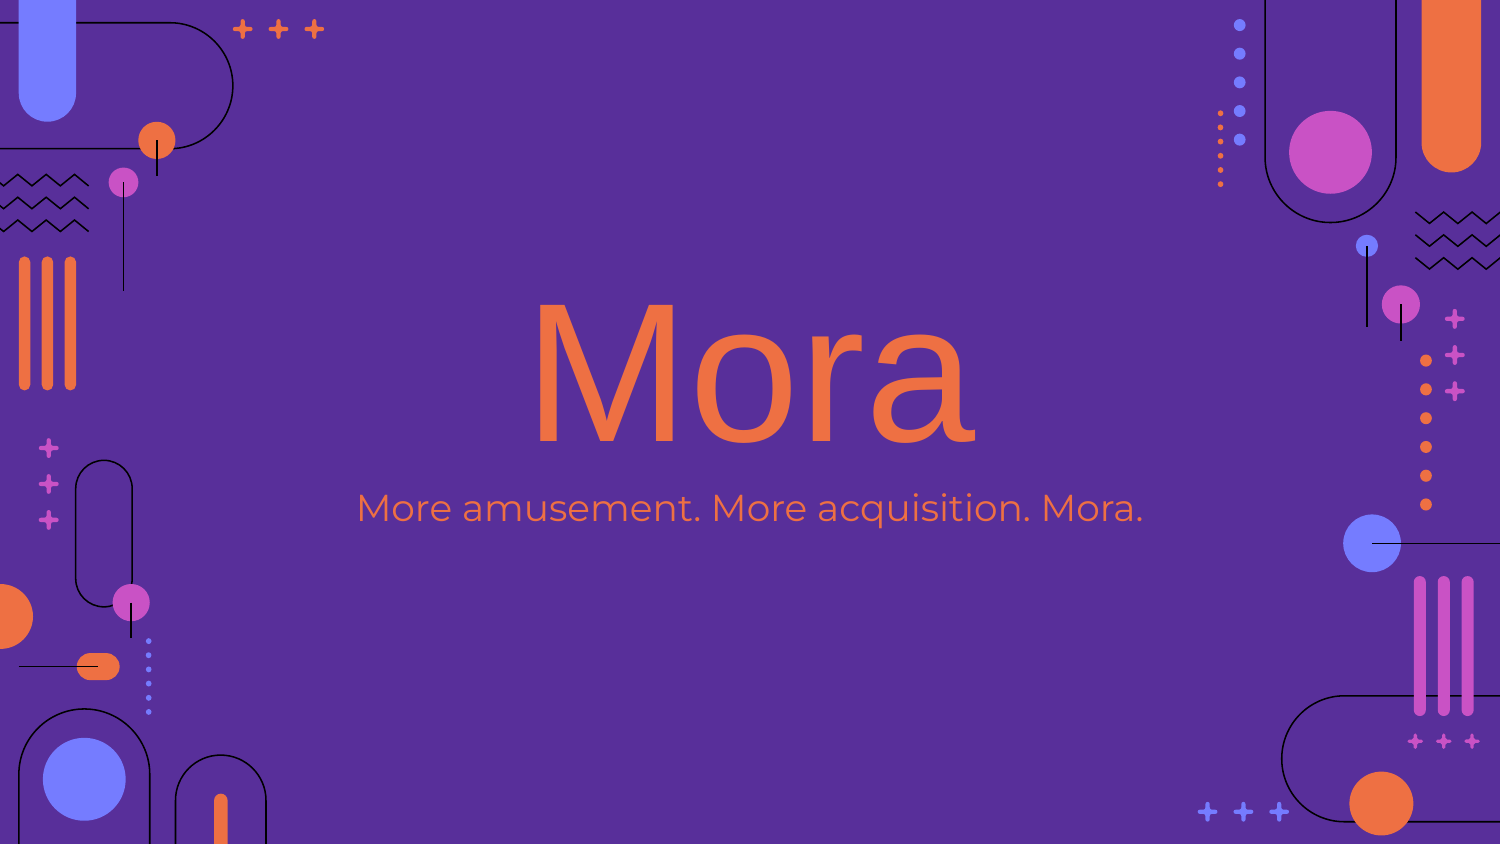

# Mora
More amusement. More acquisition. Mora.